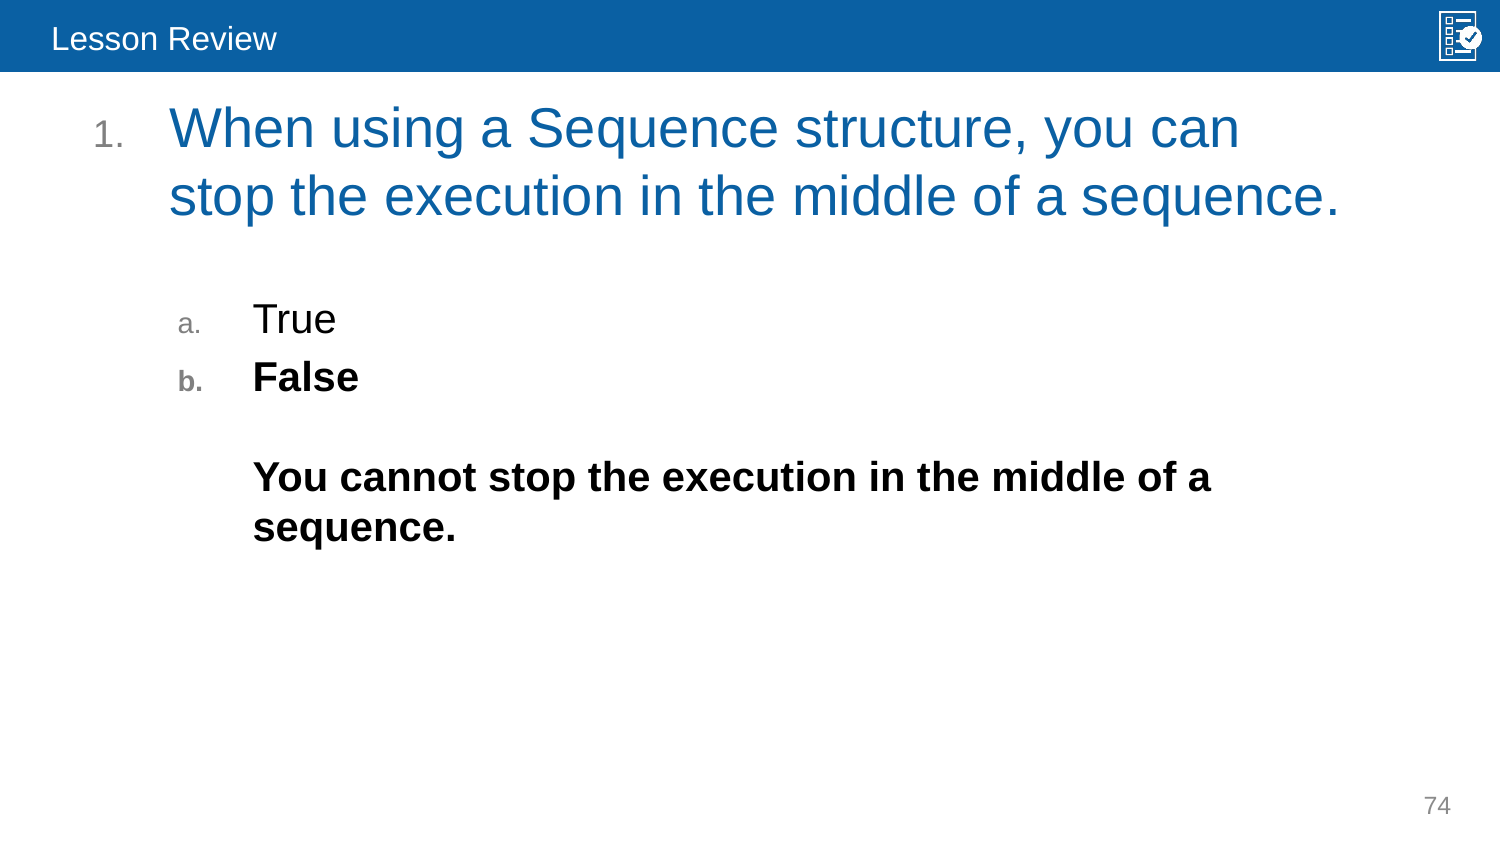

Lesson Review

When using a Sequence structure, you can stop the execution in the middle of a sequence.

True
False
You cannot stop the execution in the middle of a sequence.

74